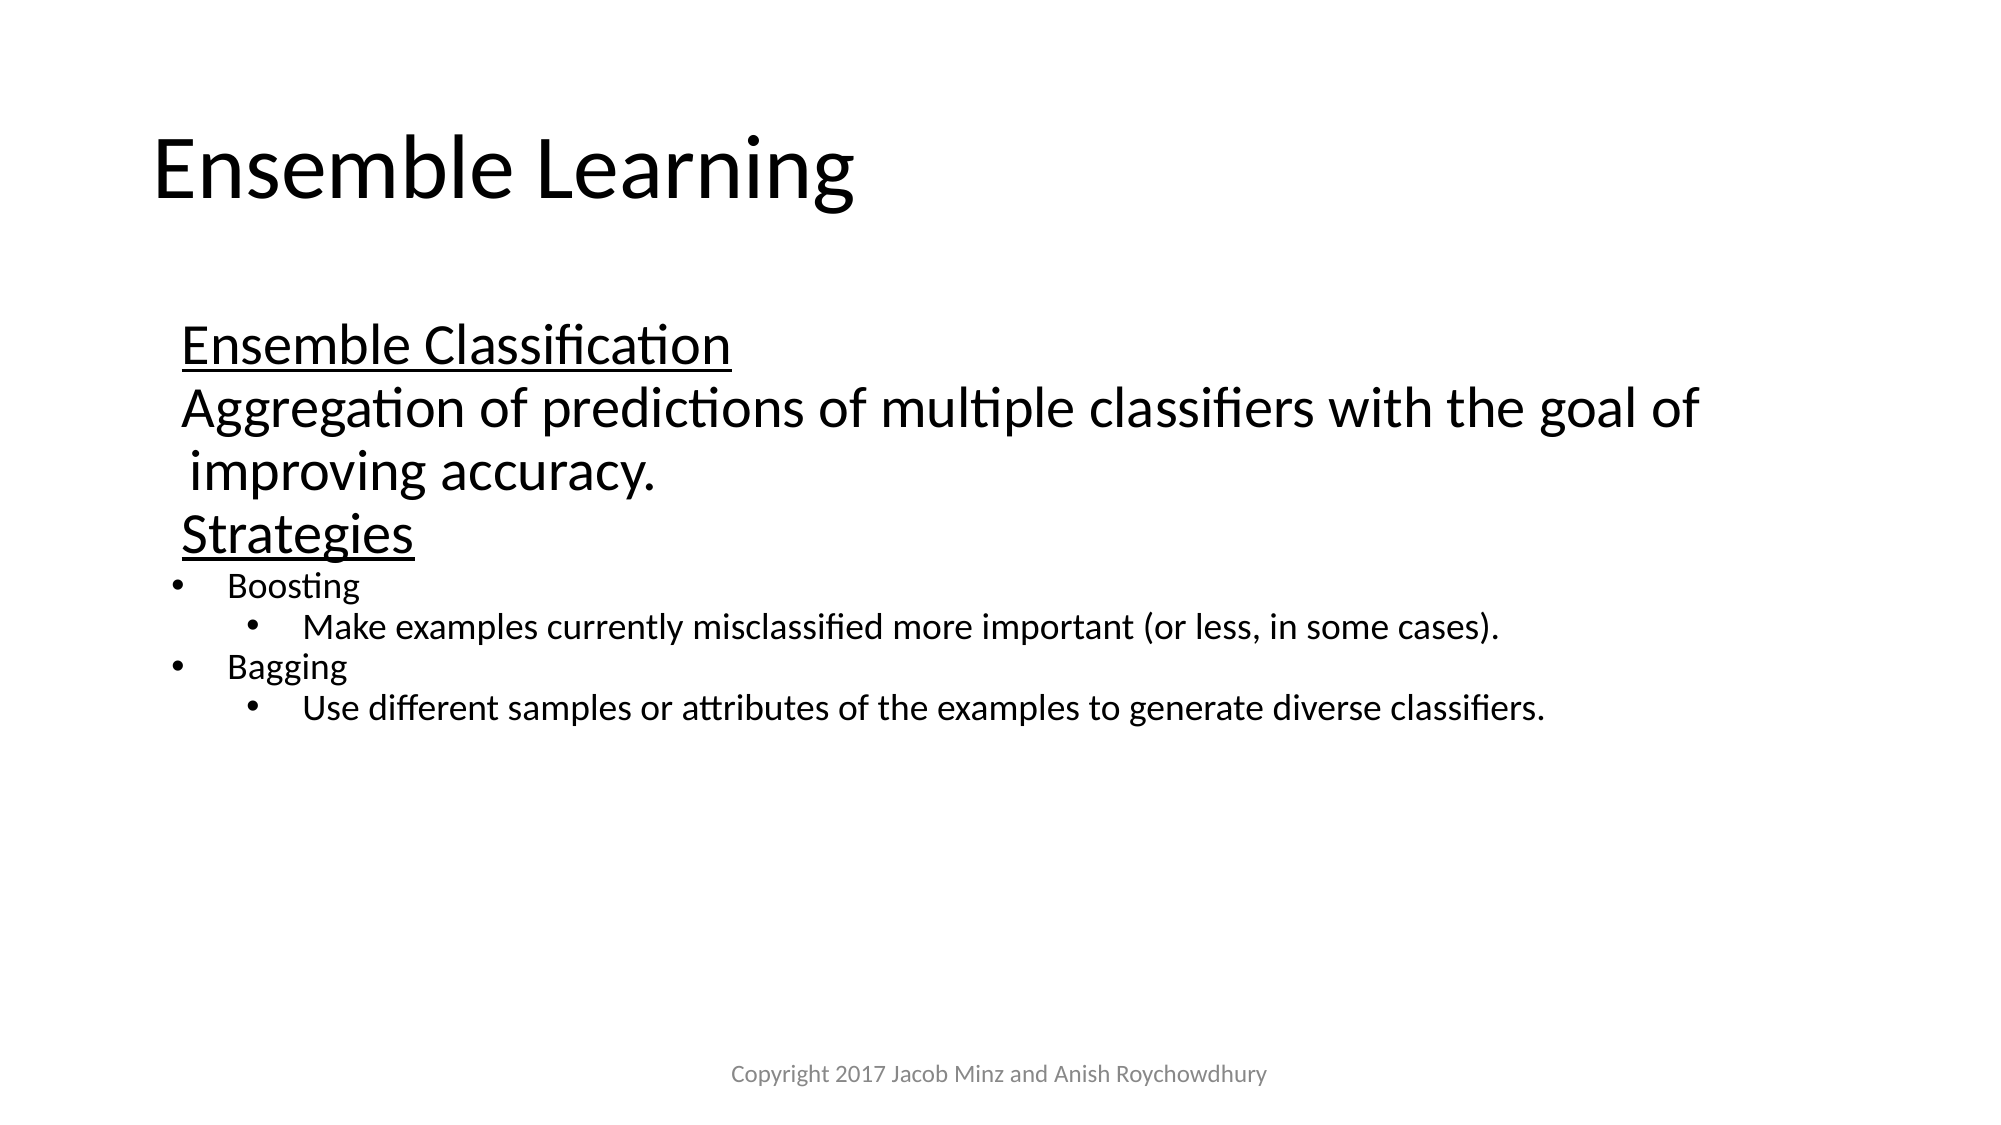

# Ensemble Learning
Ensemble Classification
Aggregation of predictions of multiple classifiers with the goal of improving accuracy.
Strategies
Boosting
Make examples currently misclassified more important (or less, in some cases).
Bagging
Use different samples or attributes of the examples to generate diverse classifiers.

Copyright 2017 Jacob Minz and Anish Roychowdhury